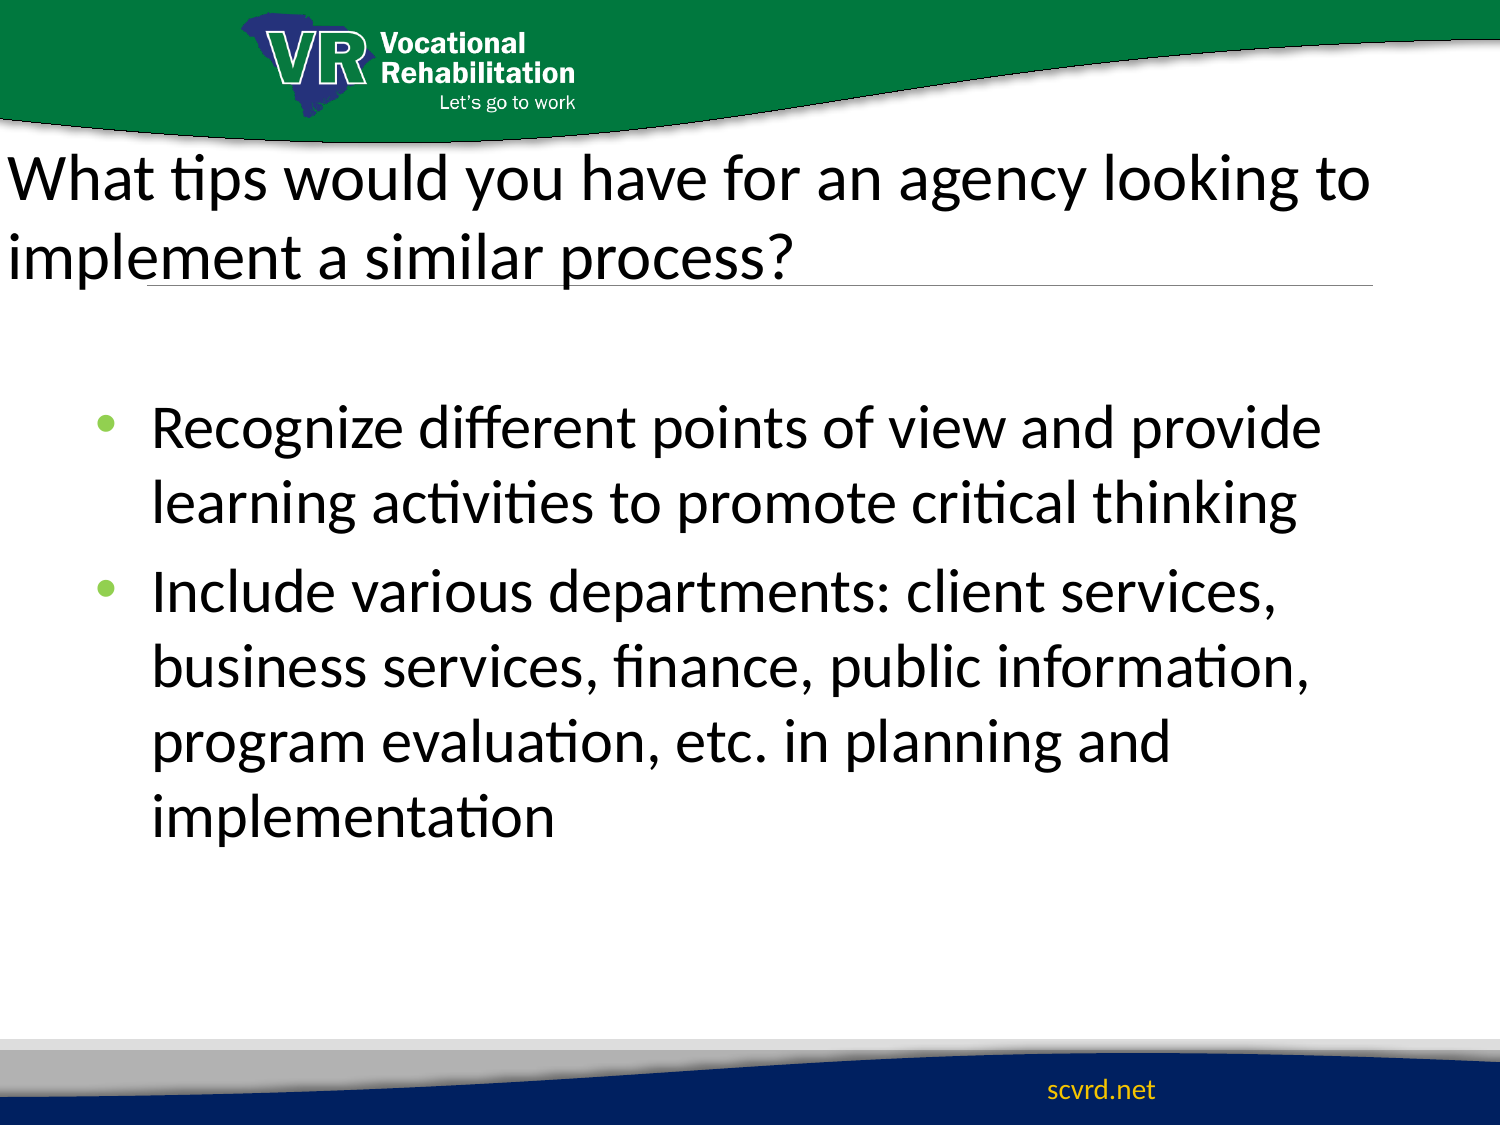

What tips would you have for an agency looking to implement a similar process?
Recognize different points of view and provide learning activities to promote critical thinking
Include various departments: client services, business services, finance, public information, program evaluation, etc. in planning and implementation
37